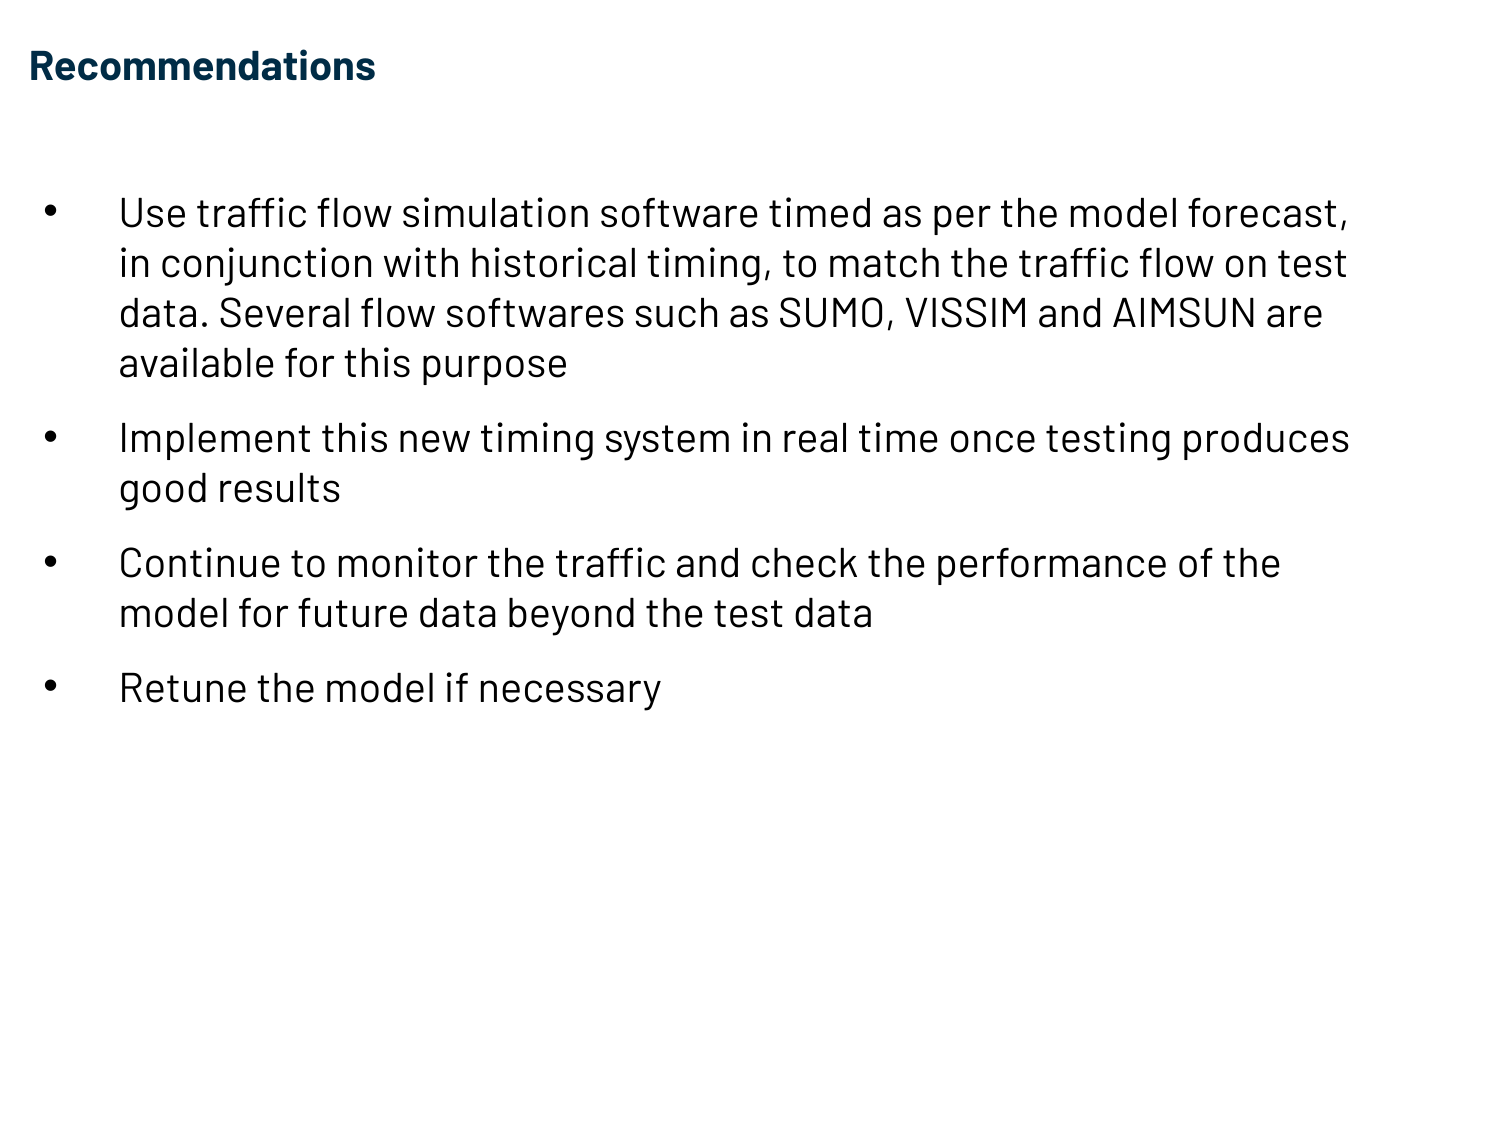

# Recommendations
Use traffic flow simulation software timed as per the model forecast, in conjunction with historical timing, to match the traffic flow on test data. Several flow softwares such as SUMO, VISSIM and AIMSUN are available for this purpose
Implement this new timing system in real time once testing produces good results
Continue to monitor the traffic and check the performance of the model for future data beyond the test data
Retune the model if necessary